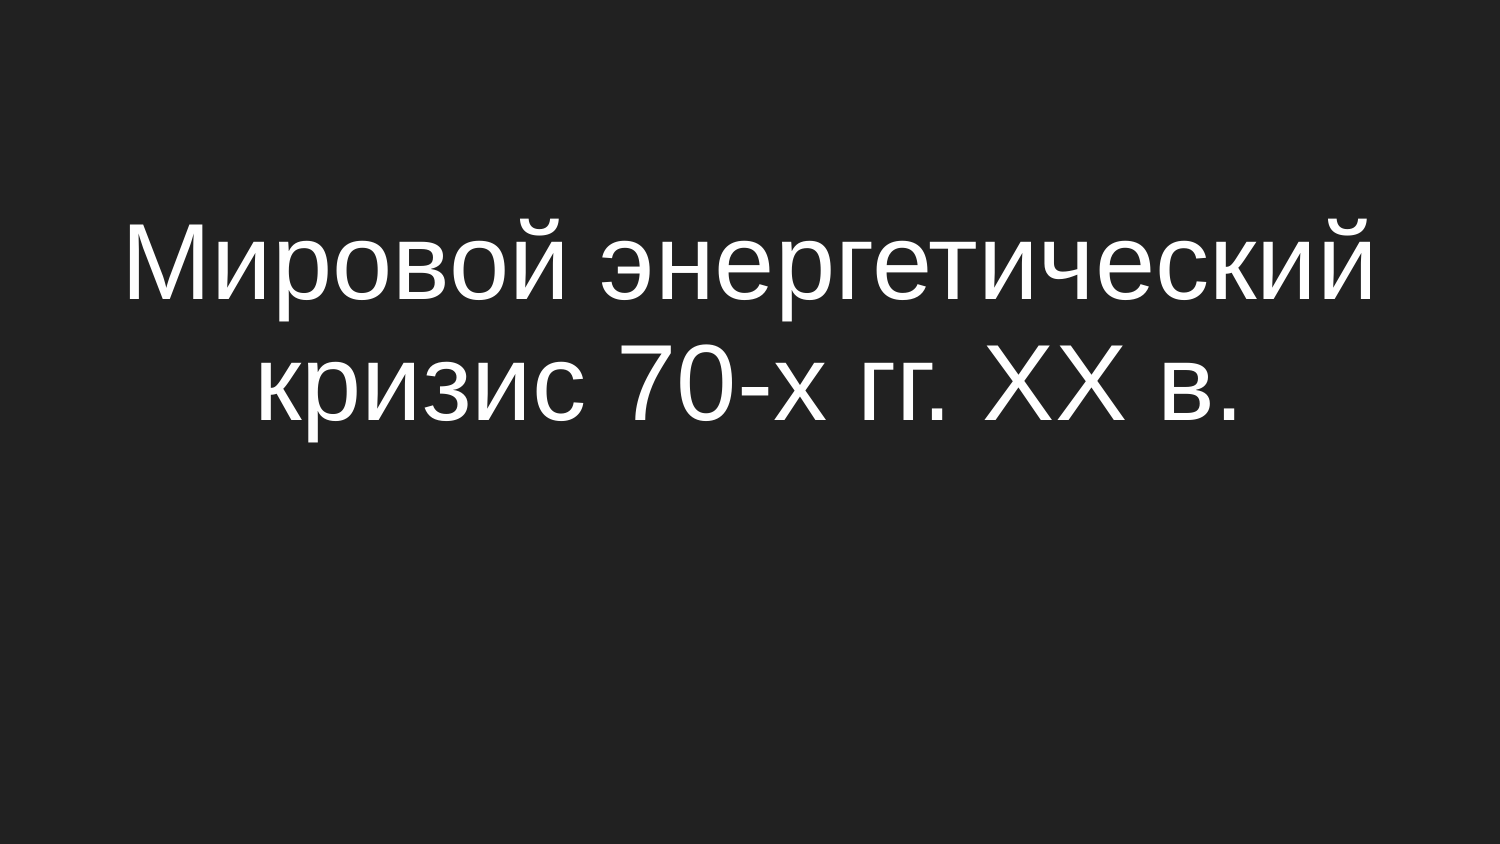

# Мировой энергетический кризис 70-х гг. ХХ в.